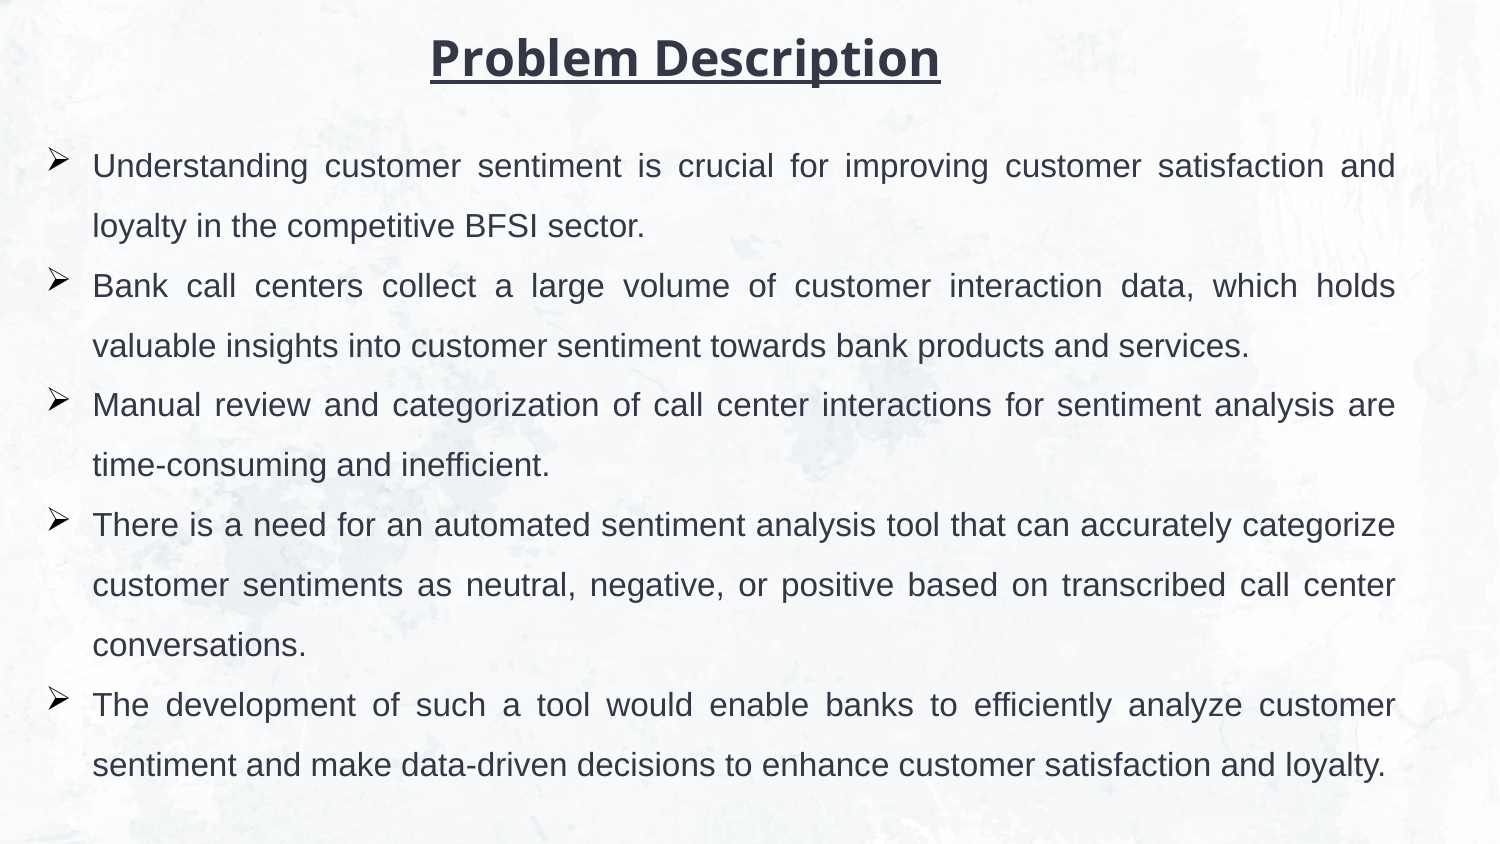

Problem Description
Understanding customer sentiment is crucial for improving customer satisfaction and loyalty in the competitive BFSI sector.
Bank call centers collect a large volume of customer interaction data, which holds valuable insights into customer sentiment towards bank products and services.
Manual review and categorization of call center interactions for sentiment analysis are time-consuming and inefficient.
There is a need for an automated sentiment analysis tool that can accurately categorize customer sentiments as neutral, negative, or positive based on transcribed call center conversations.
The development of such a tool would enable banks to efficiently analyze customer sentiment and make data-driven decisions to enhance customer satisfaction and loyalty.